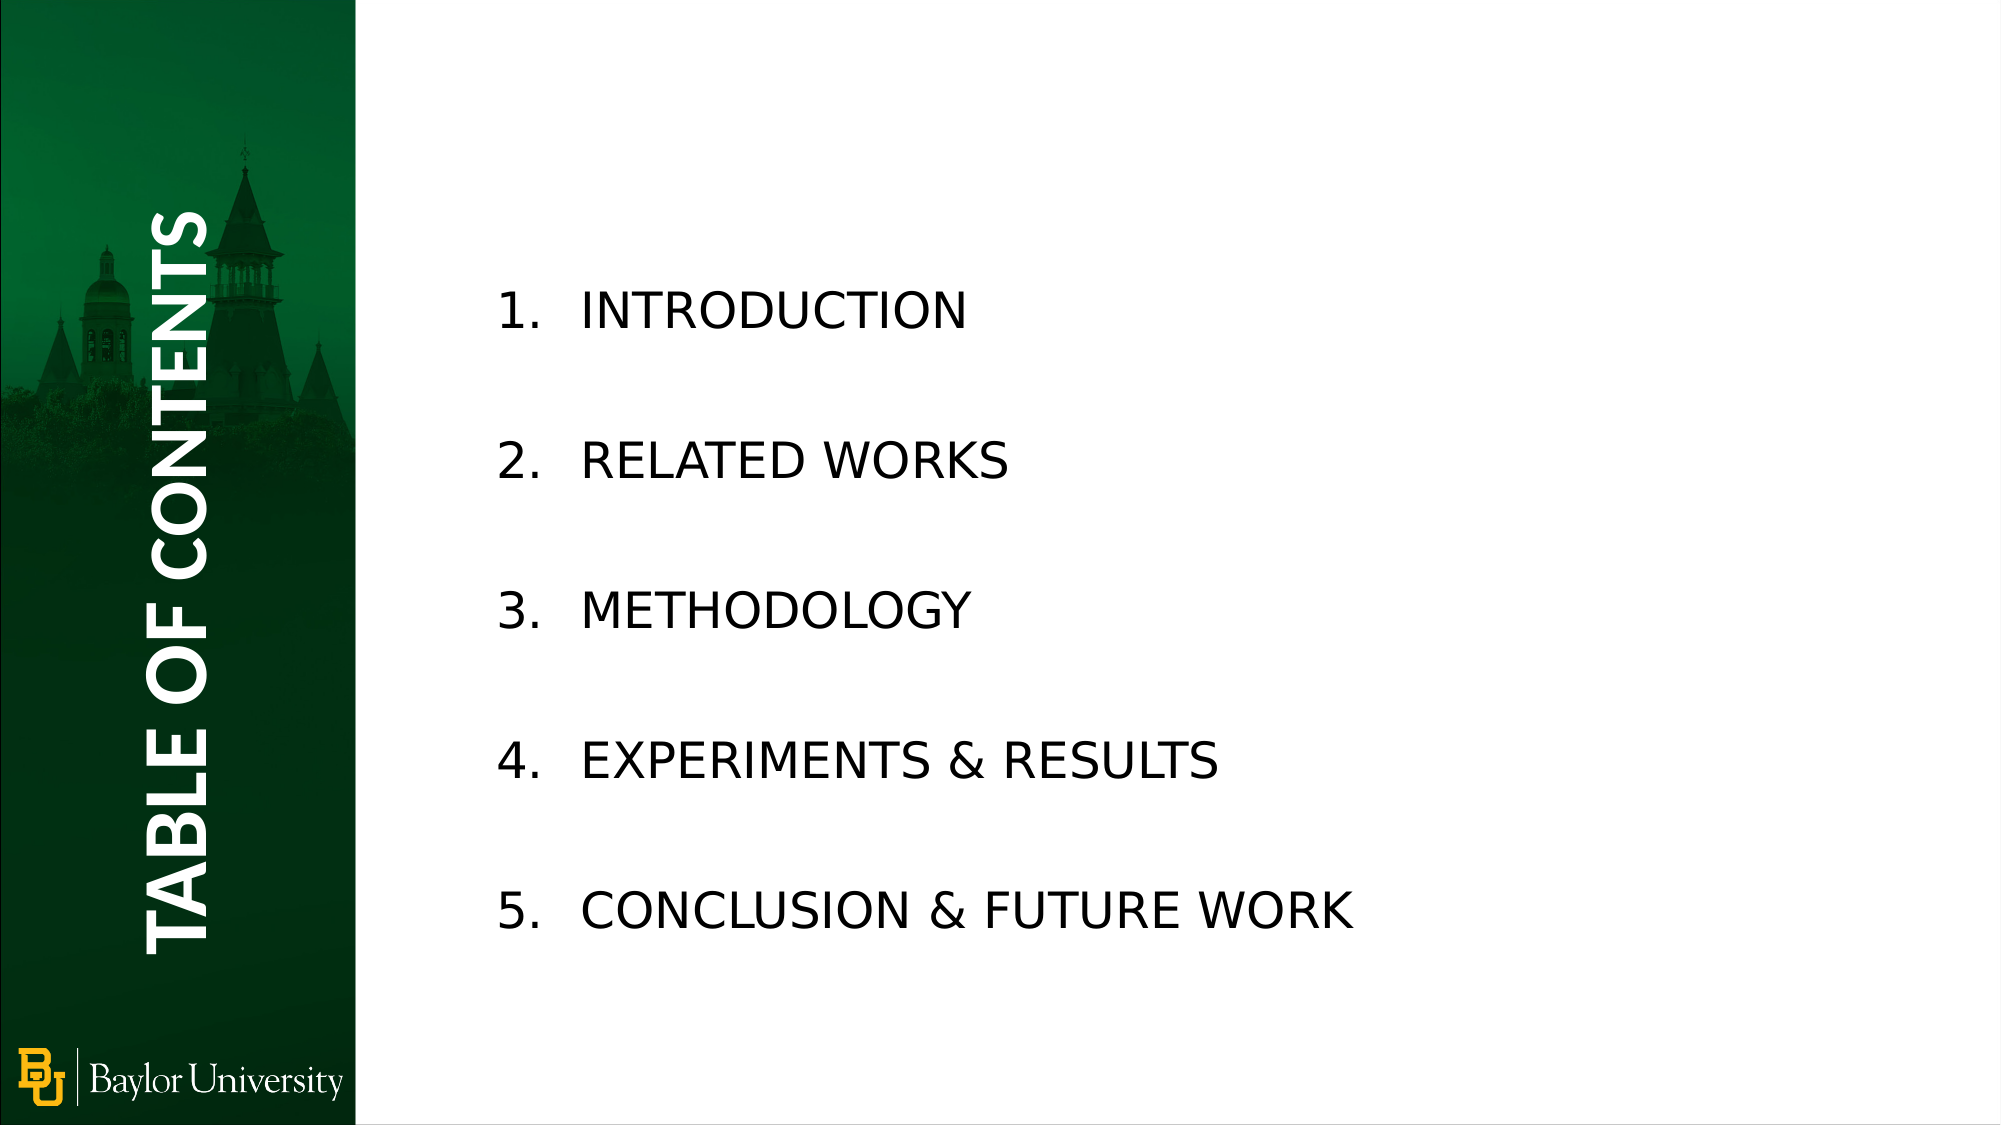

INTRODUCTION
RELATED WORKS
METHODOLOGY
EXPERIMENTS & RESULTS
CONCLUSION & FUTURE WORK
TABLE OF CONTENTS